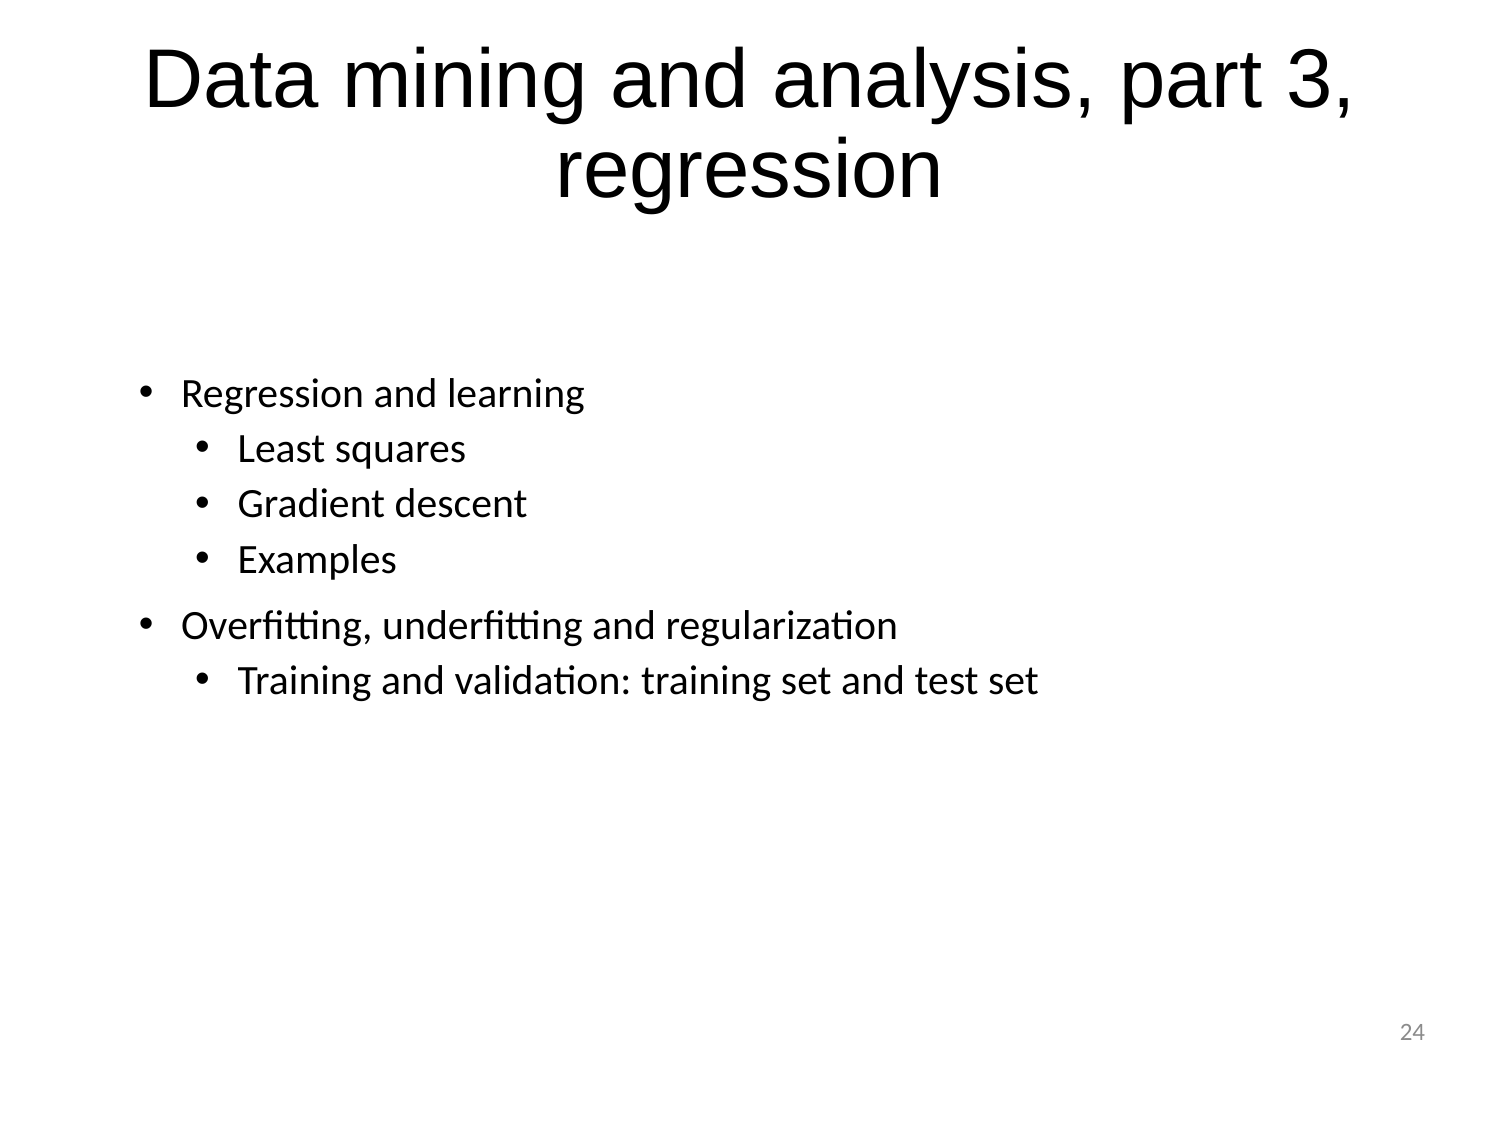

# Data mining and analysis, part 3, regression
Regression and learning
Least squares
Gradient descent
Examples
Overfitting, underfitting and regularization
Training and validation: training set and test set

24